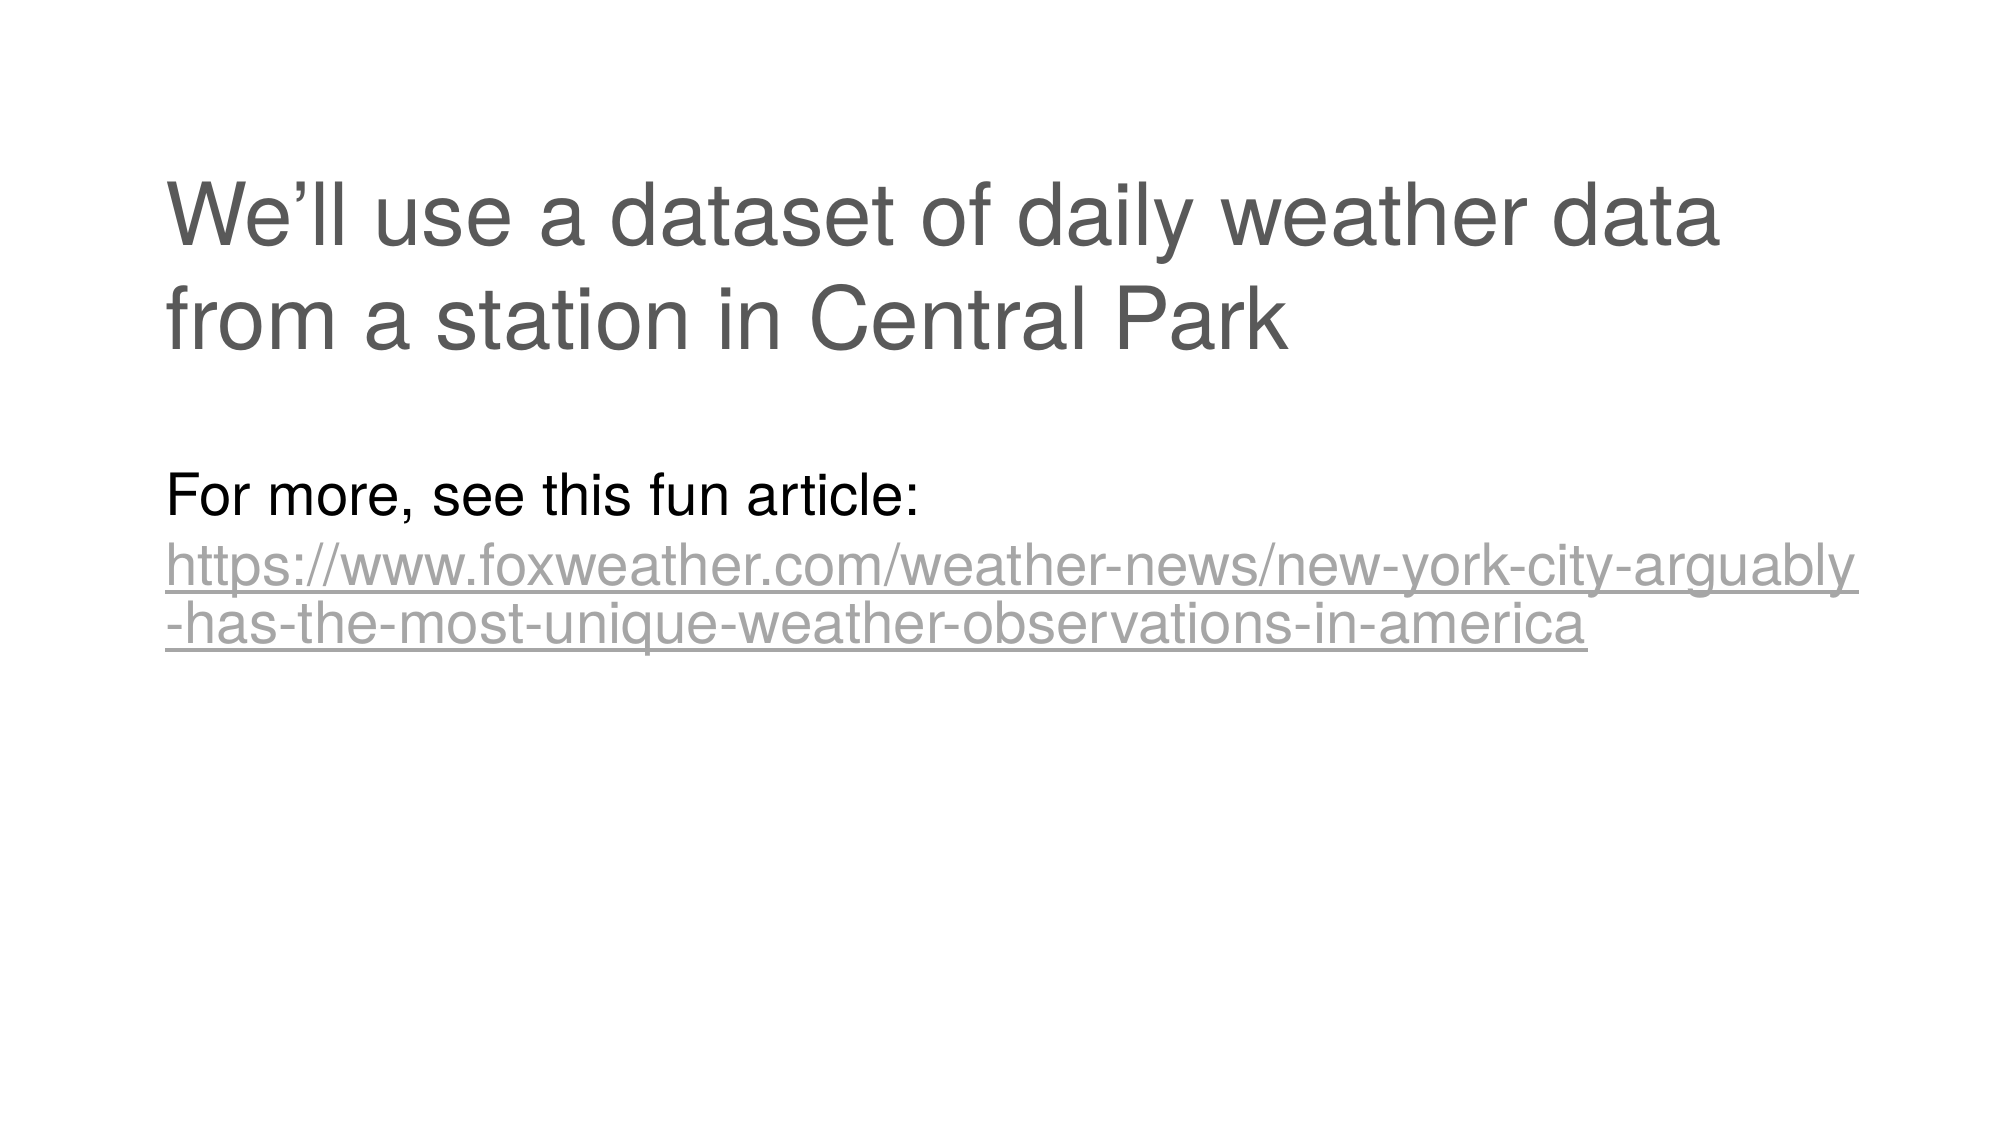

# We’ll use a dataset of daily weather data from a station in Central Park
For more, see this fun article: https://www.foxweather.com/weather-news/new-york-city-arguably-has-the-most-unique-weather-observations-in-america